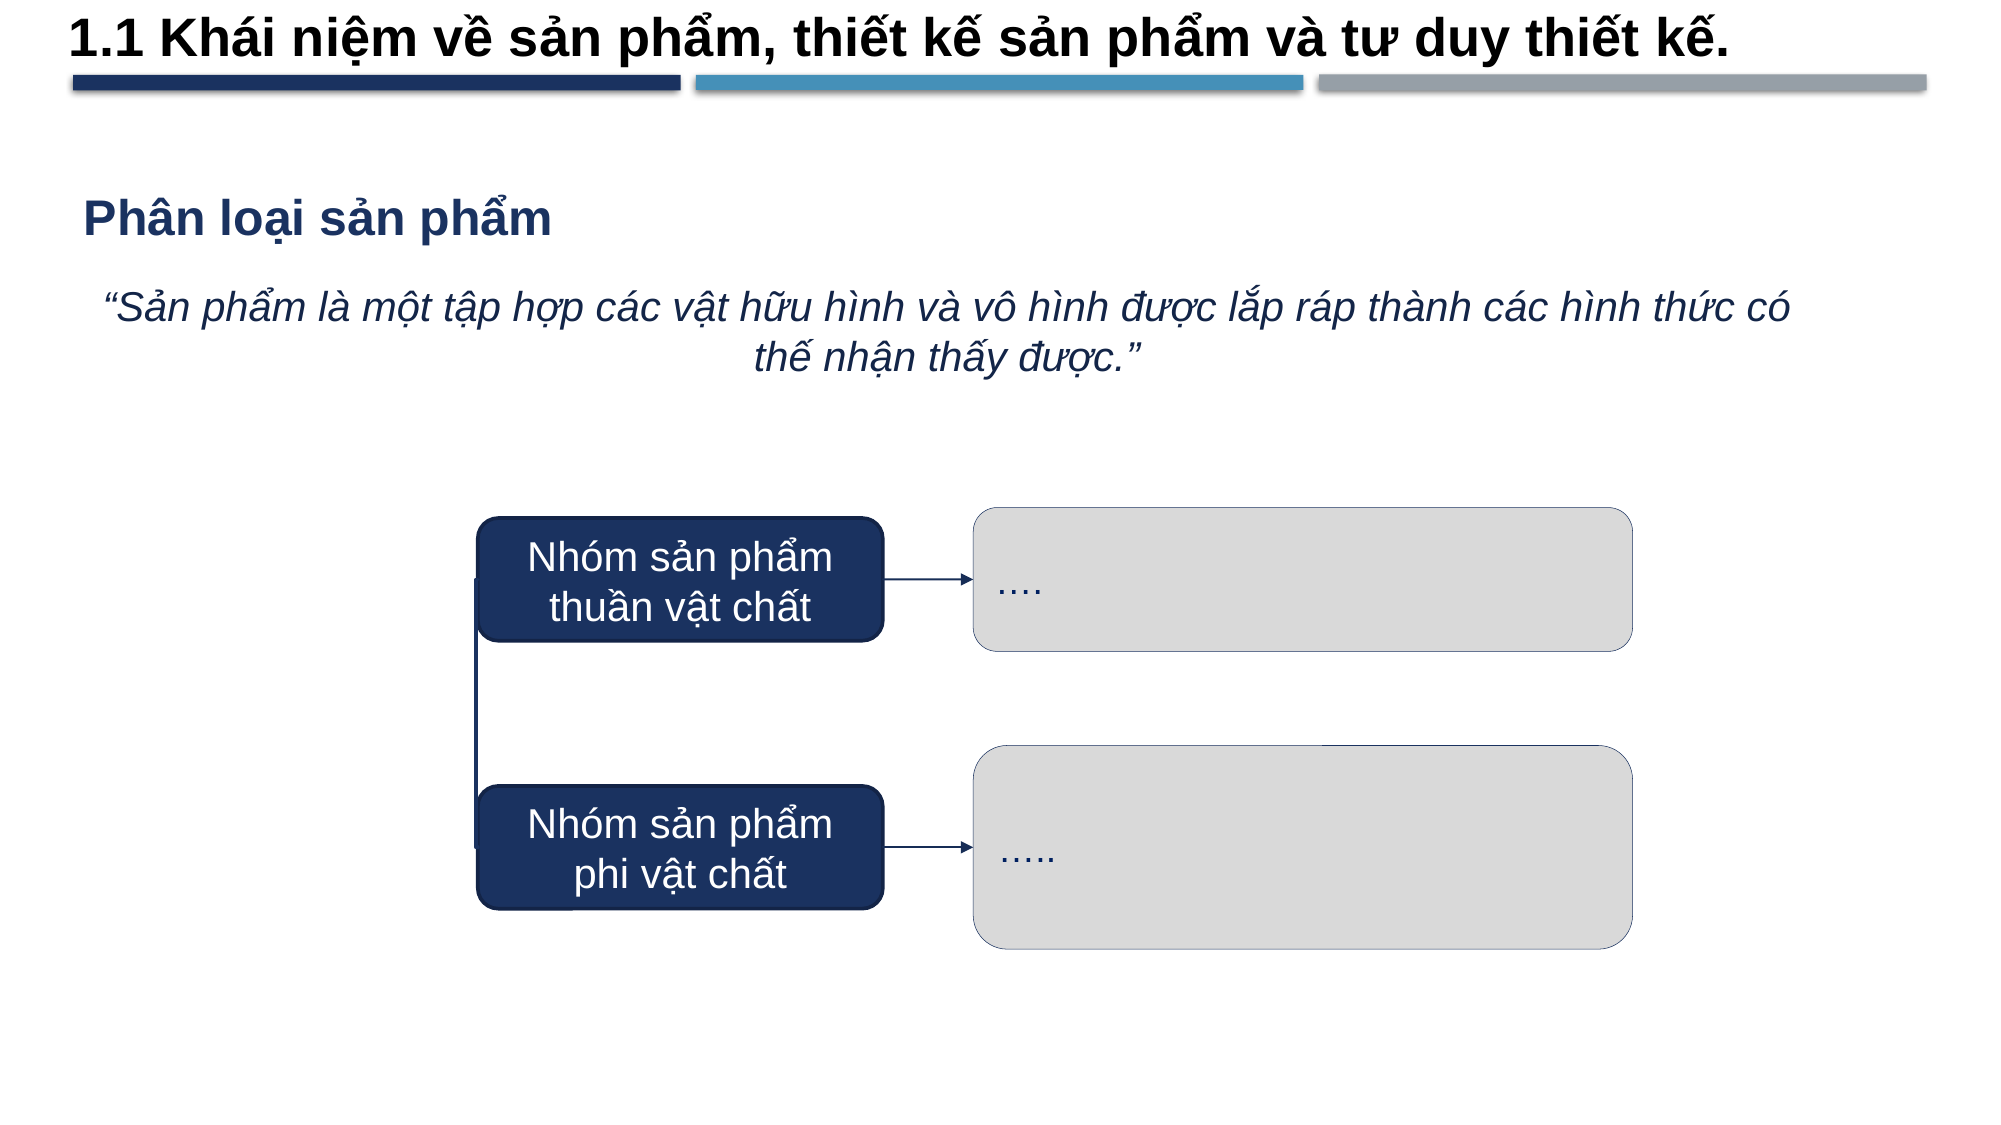

1.1 Khái niệm về sản phẩm, thiết kế sản phẩm và tư duy thiết kế.
Phân loại sản phẩm
“Sản phẩm là một tập hợp các vật hữu hình và vô hình được lắp ráp thành các hình thức có thế nhận thấy được.”
….
Nhóm sản phẩm thuần vật chất
…..
Nhóm sản phẩm phi vật chất